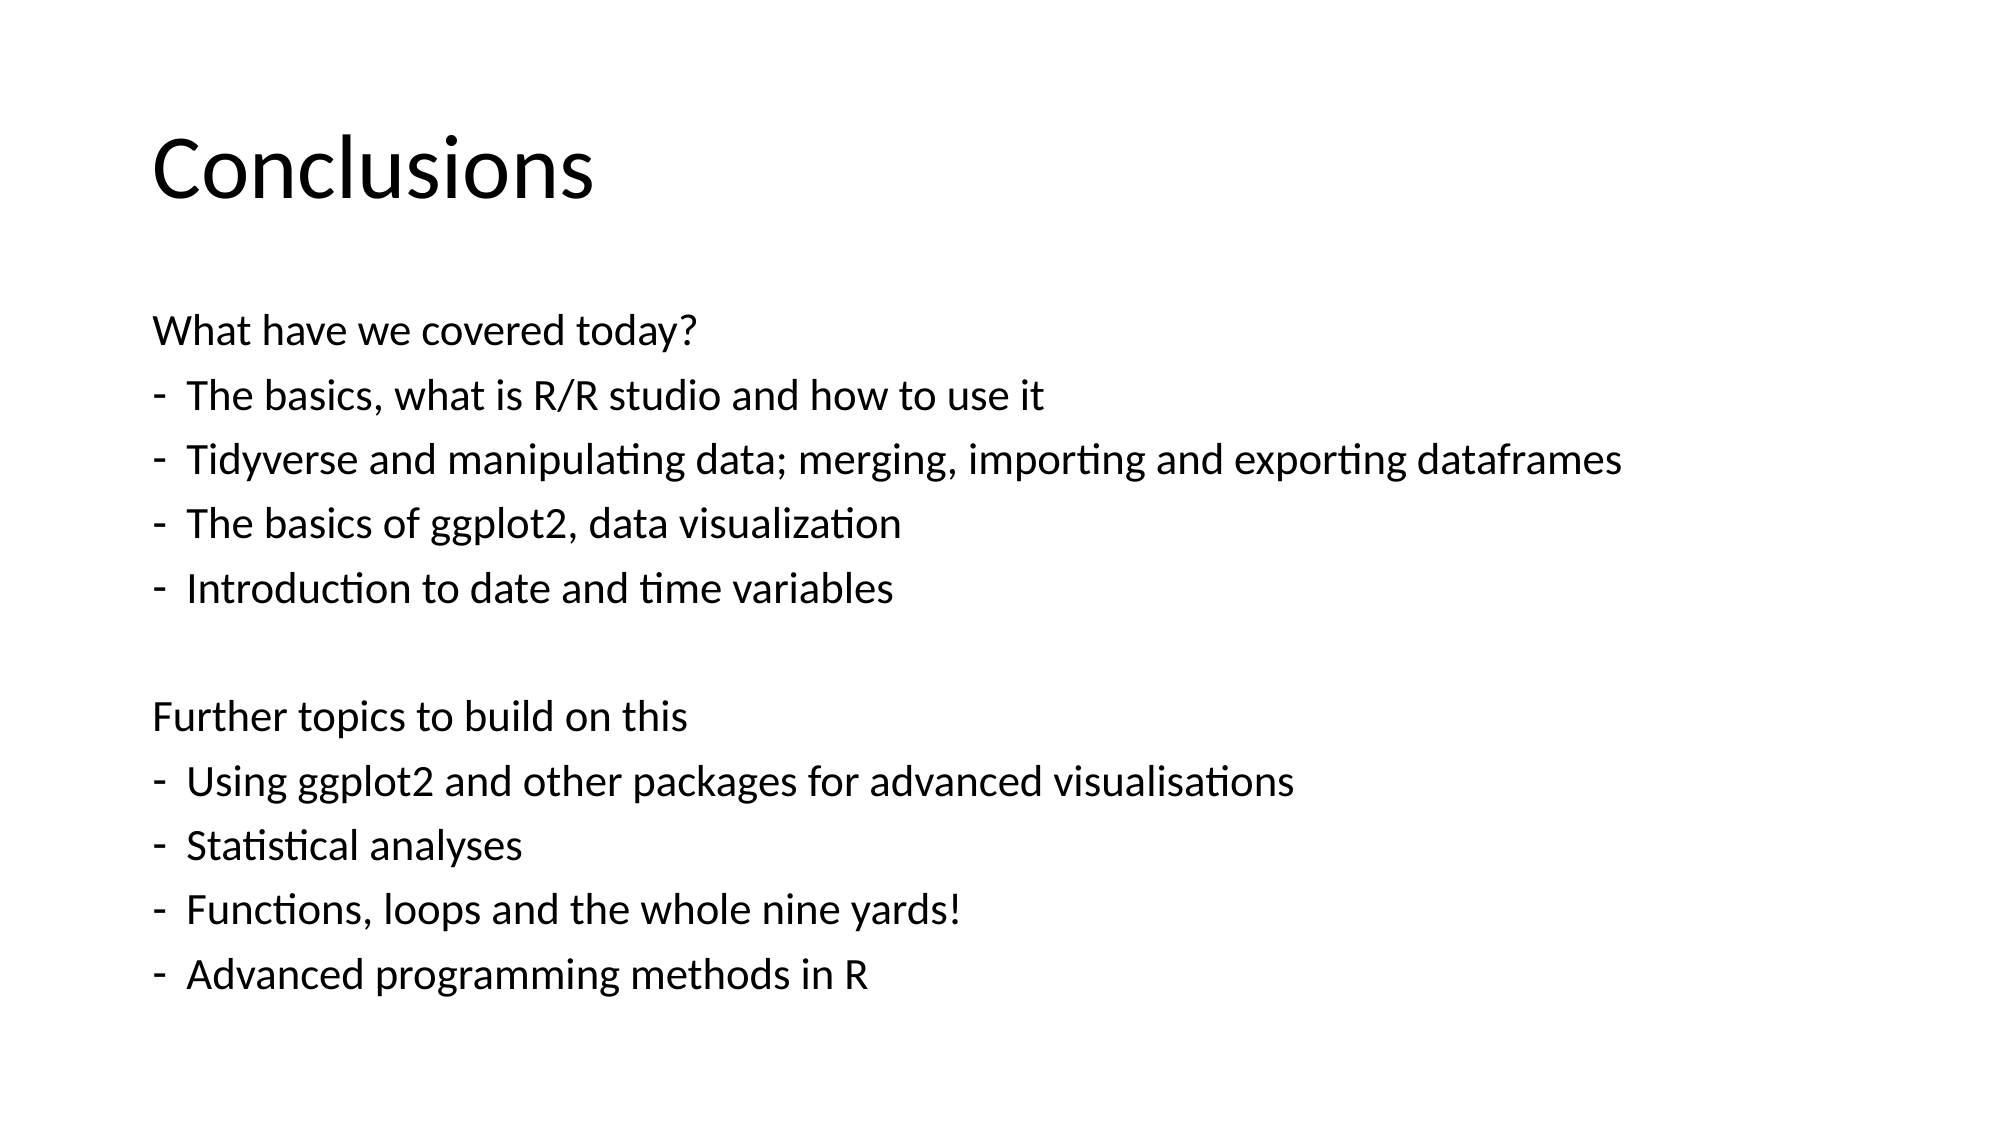

# Conclusions
What have we covered today?
The basics, what is R/R studio and how to use it
Tidyverse and manipulating data; merging, importing and exporting dataframes
The basics of ggplot2, data visualization
Introduction to date and time variables

Further topics to build on this
Using ggplot2 and other packages for advanced visualisations
Statistical analyses
Functions, loops and the whole nine yards!
Advanced programming methods in R